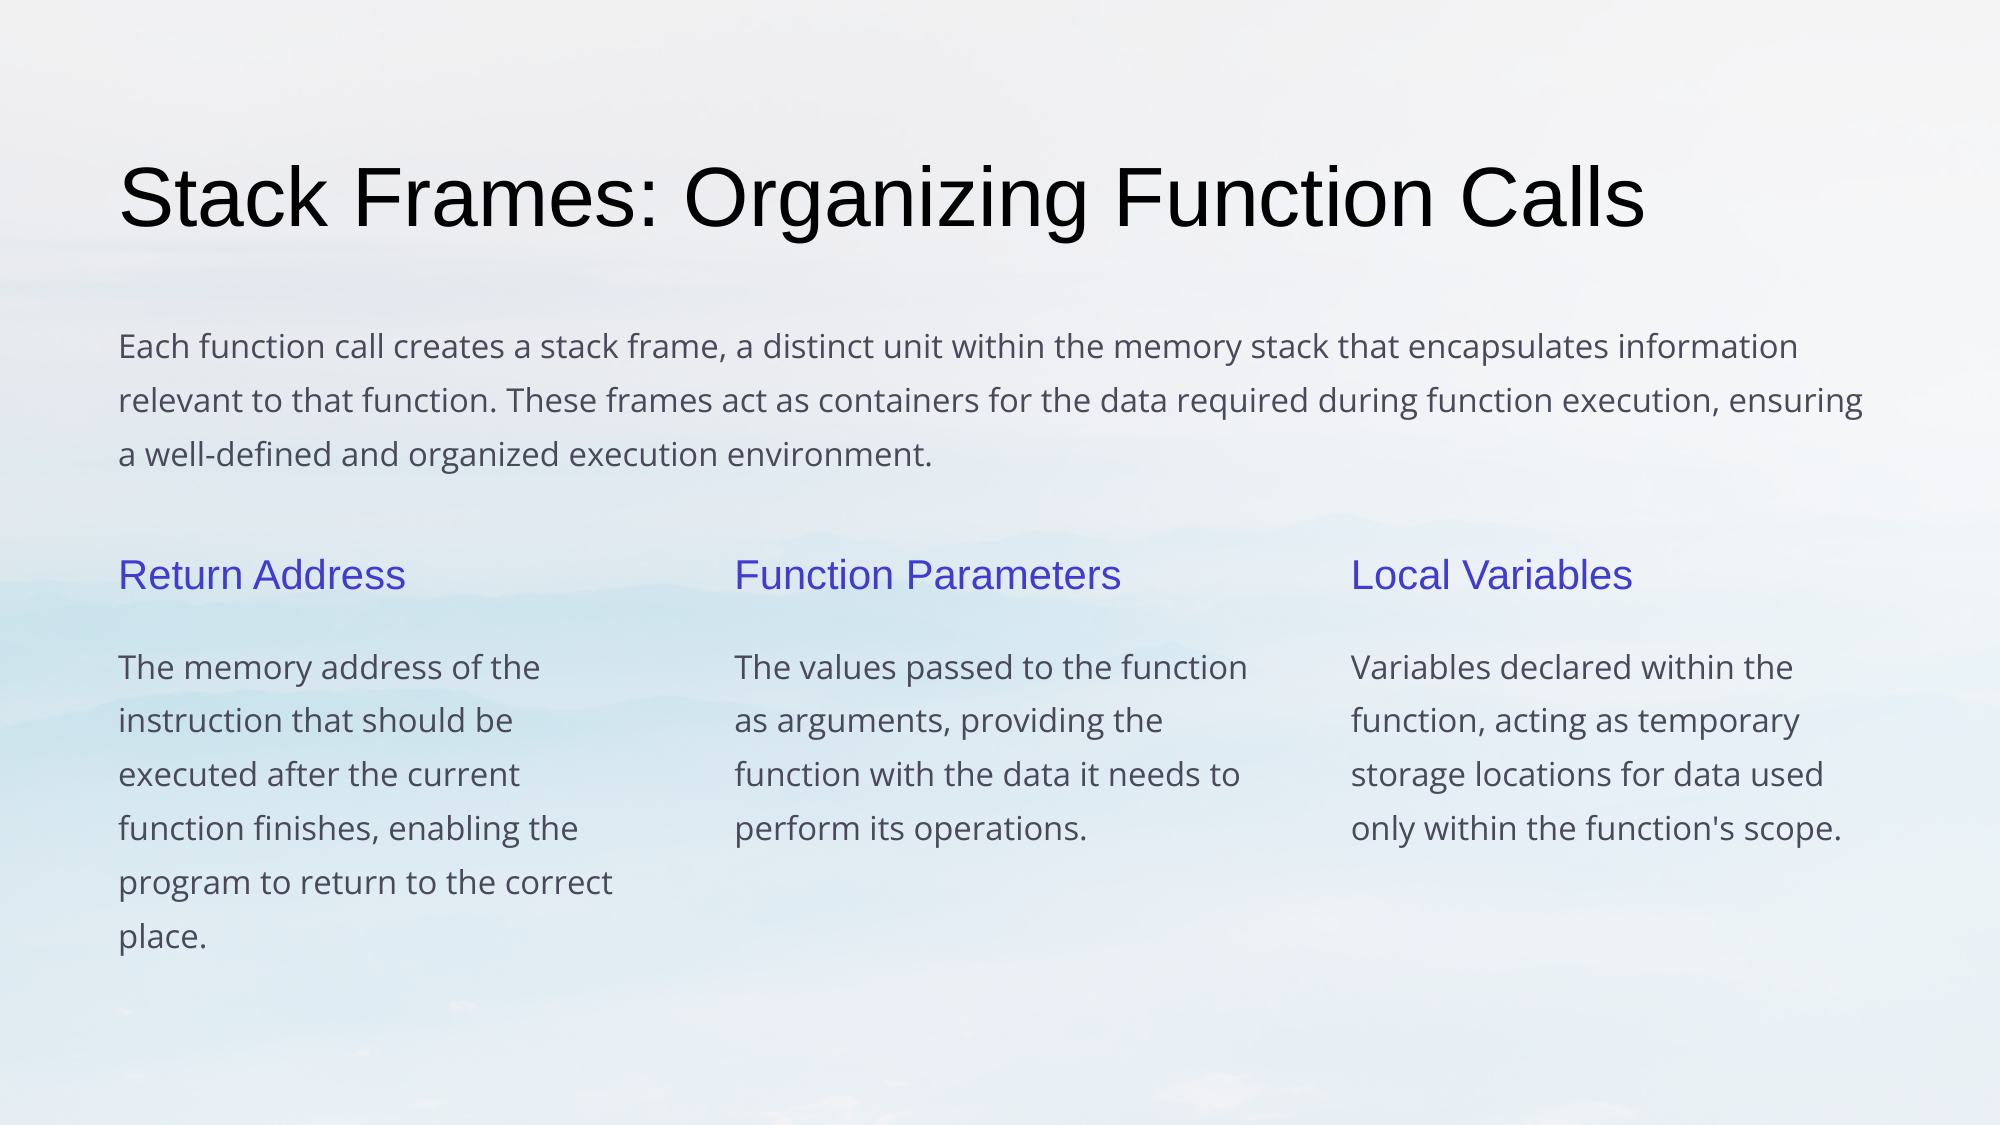

Stack Frames: Organizing Function Calls
Each function call creates a stack frame, a distinct unit within the memory stack that encapsulates information relevant to that function. These frames act as containers for the data required during function execution, ensuring a well-defined and organized execution environment.
Return Address
Function Parameters
Local Variables
The memory address of the instruction that should be executed after the current function finishes, enabling the program to return to the correct place.
The values passed to the function as arguments, providing the function with the data it needs to perform its operations.
Variables declared within the function, acting as temporary storage locations for data used only within the function's scope.